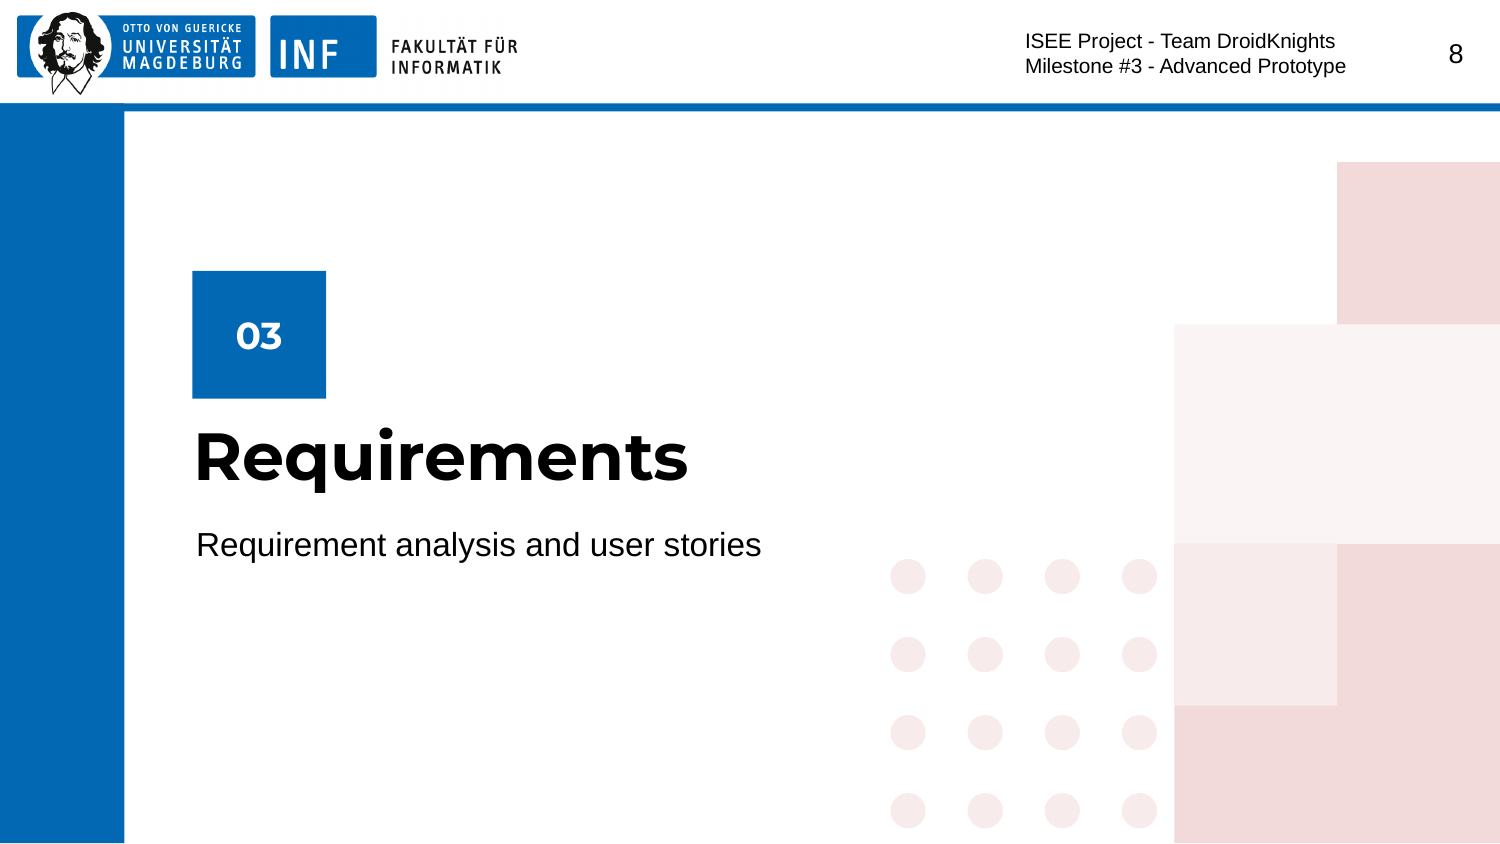

ISEE Project - Team DroidKnights
Milestone #3 - Advanced Prototype
8
03
# Requirements
Requirement analysis and user stories